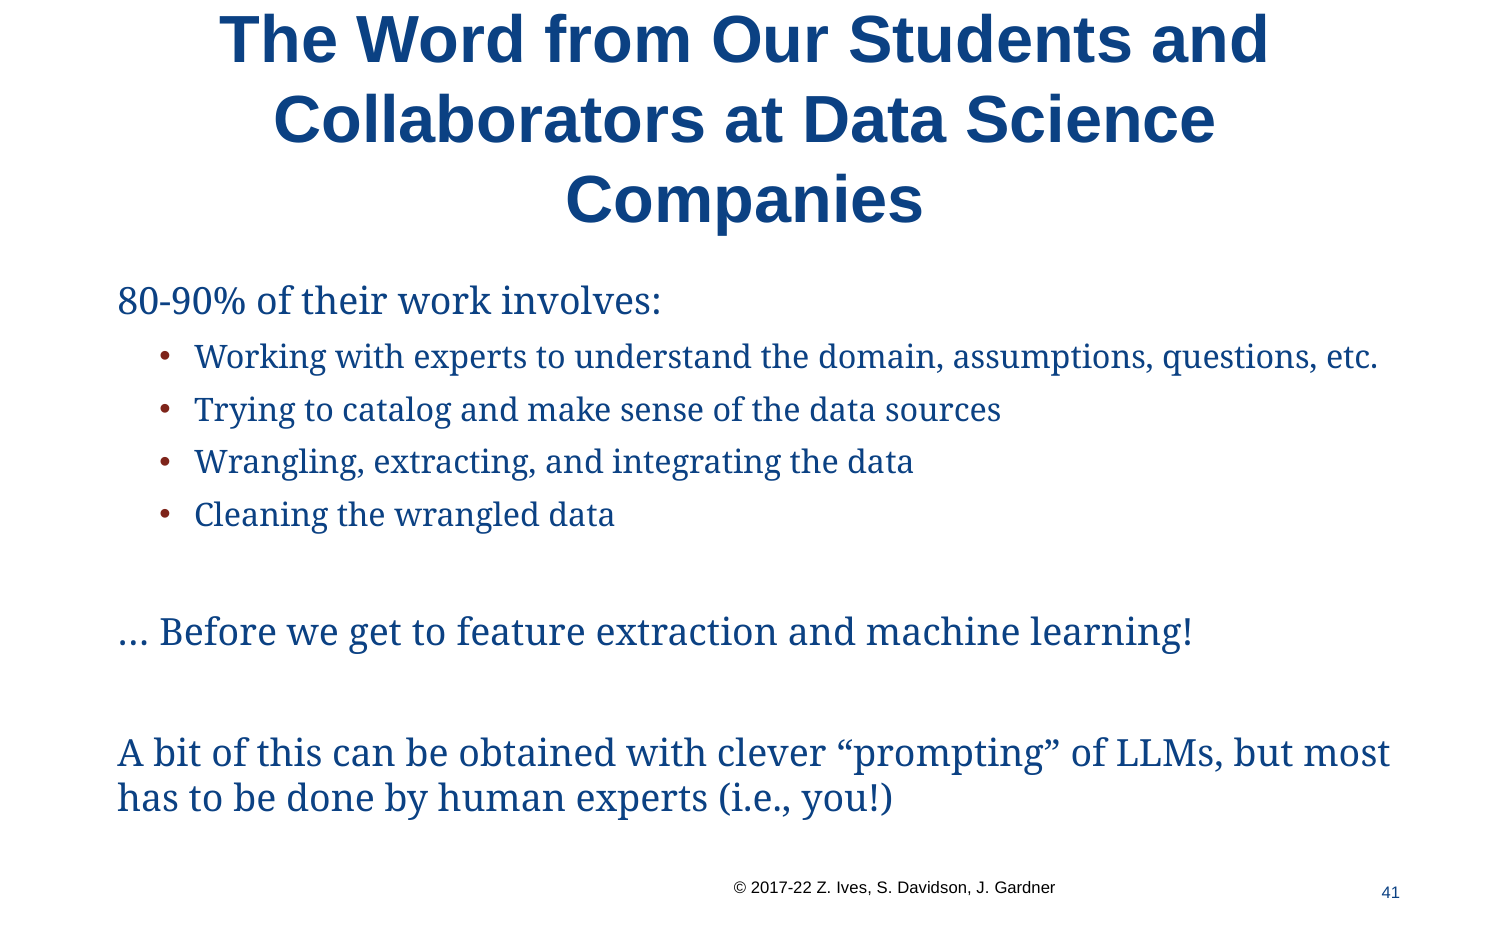

# The Word from Our Students and Collaborators at Data Science Companies
80-90% of their work involves:
Working with experts to understand the domain, assumptions, questions, etc.
Trying to catalog and make sense of the data sources
Wrangling, extracting, and integrating the data
Cleaning the wrangled data

… Before we get to feature extraction and machine learning!

A bit of this can be obtained with clever “prompting” of LLMs, but most has to be done by human experts (i.e., you!)
41